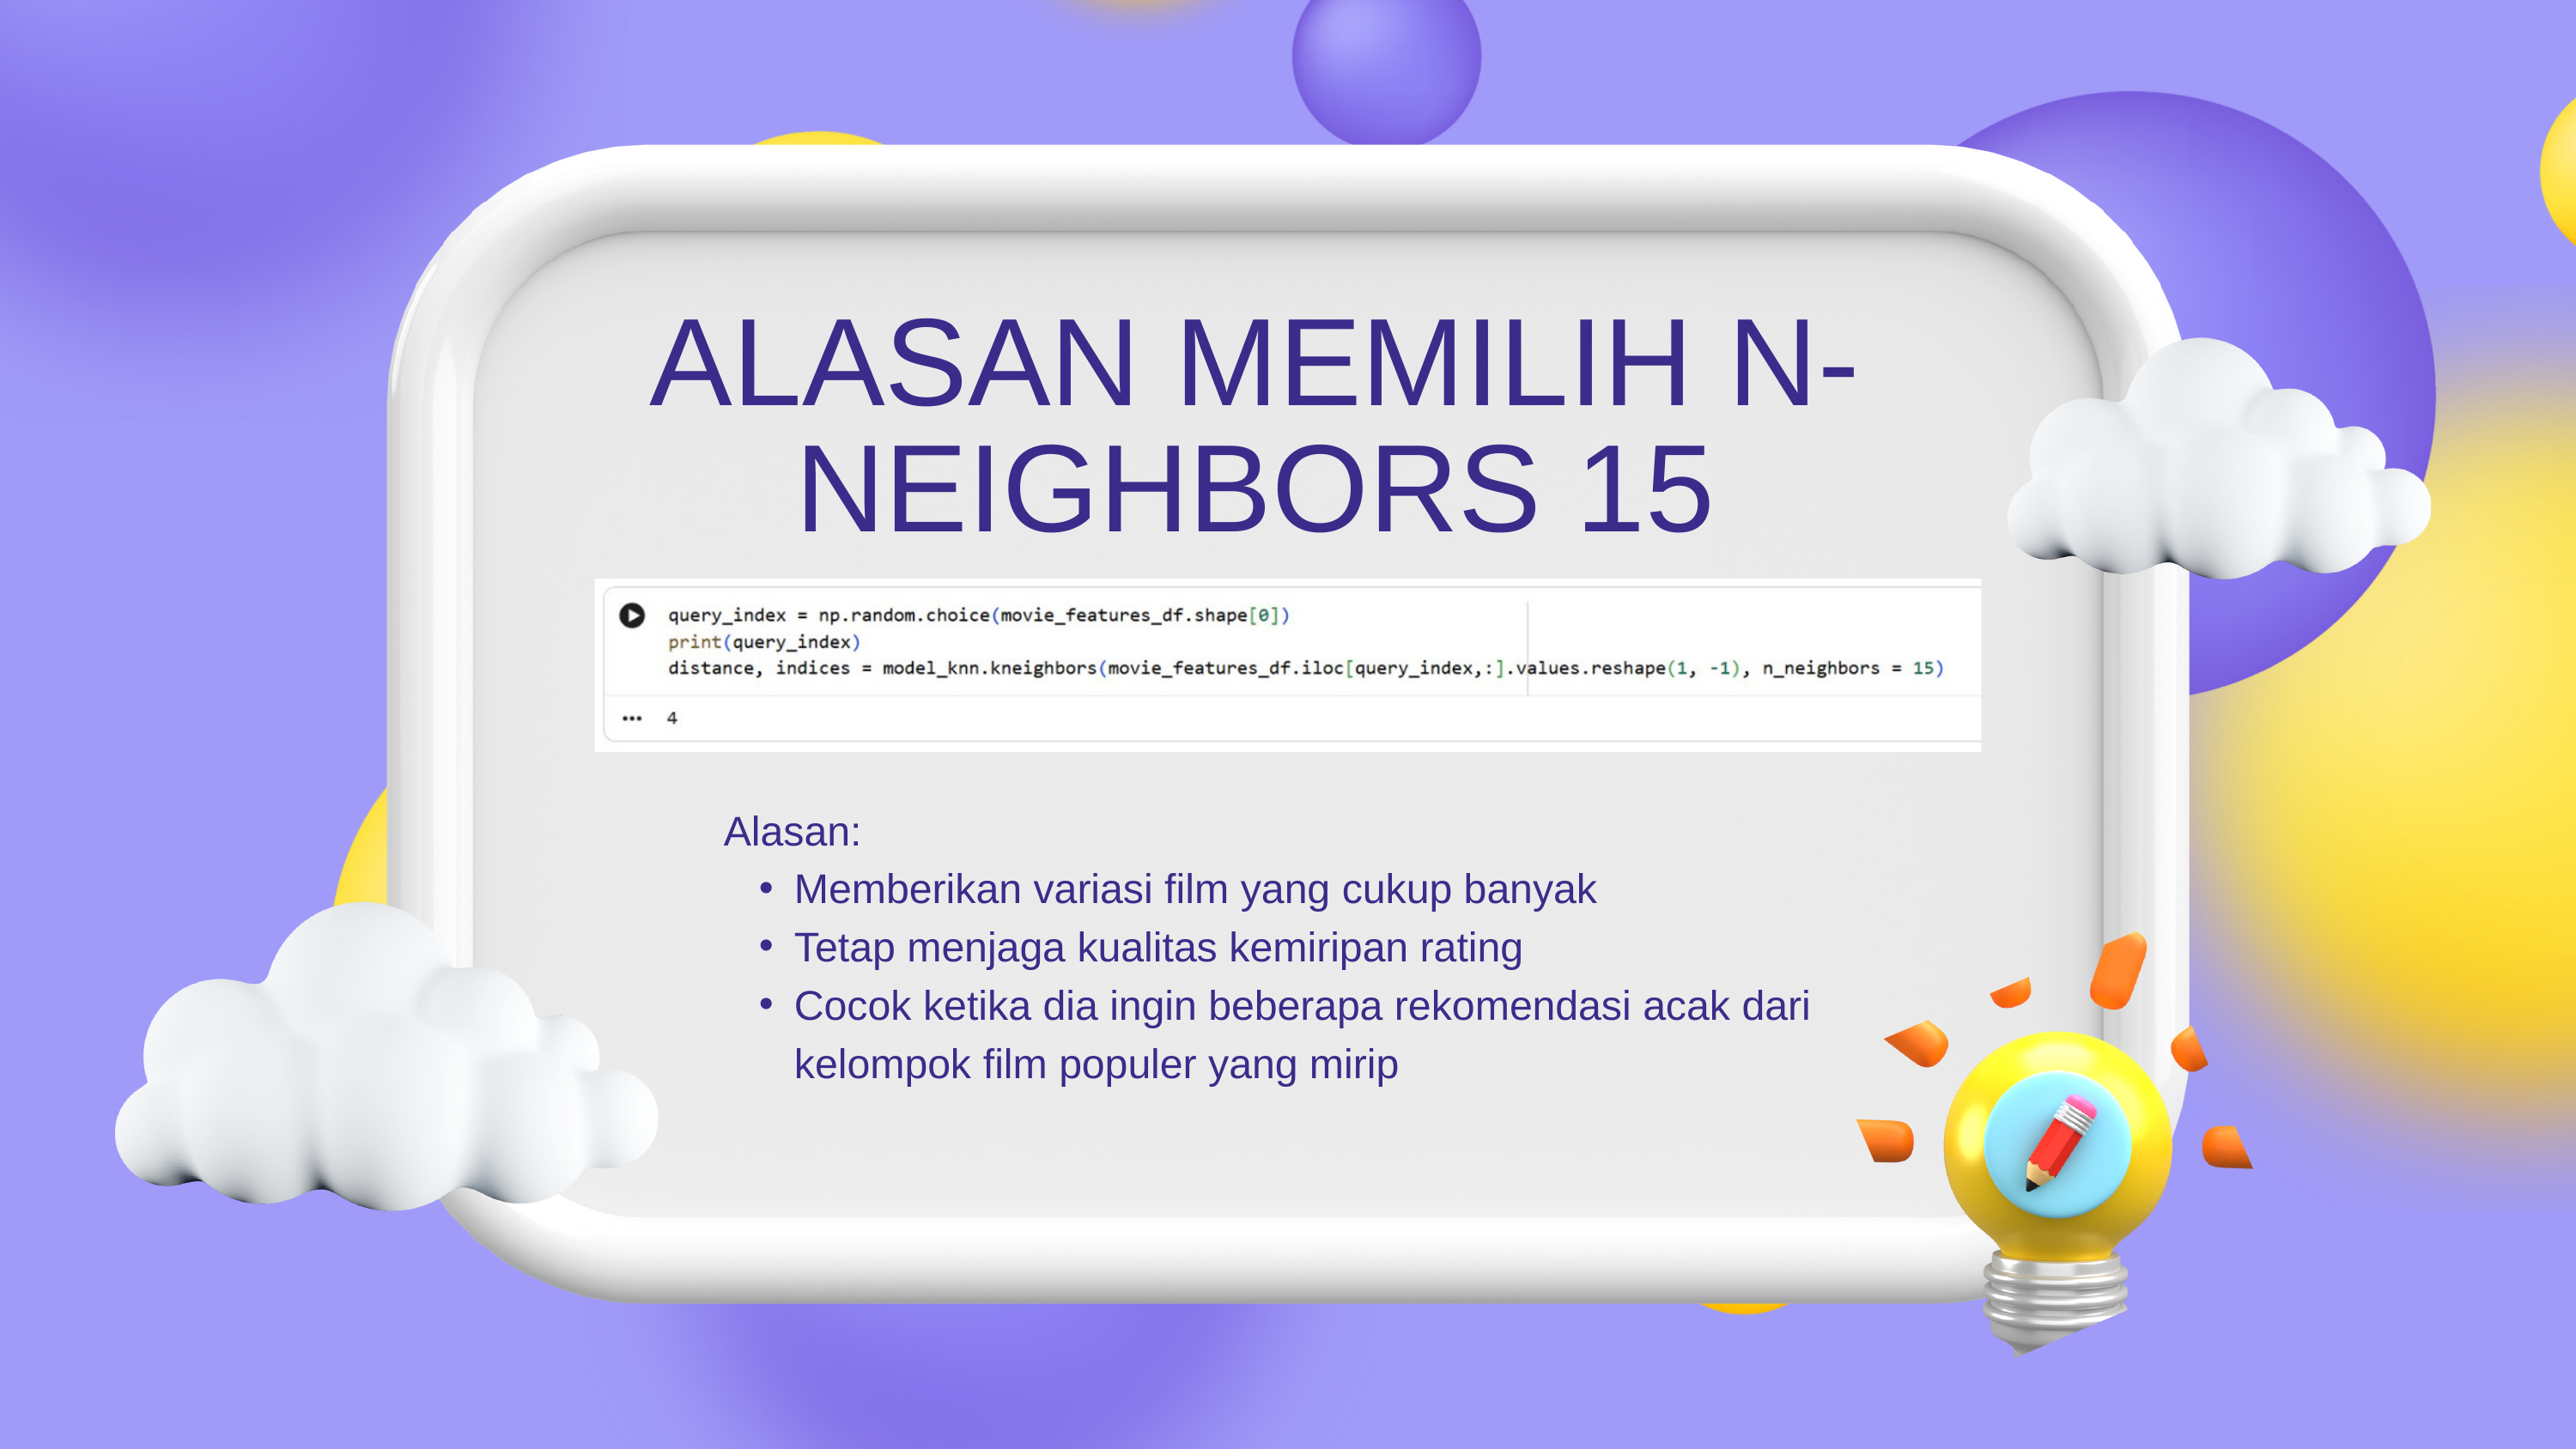

ALASAN MEMILIH N-NEIGHBORS 15

Alasan:
Memberikan variasi film yang cukup banyak
Tetap menjaga kualitas kemiripan rating
Cocok ketika dia ingin beberapa rekomendasi acak dari kelompok film populer yang mirip